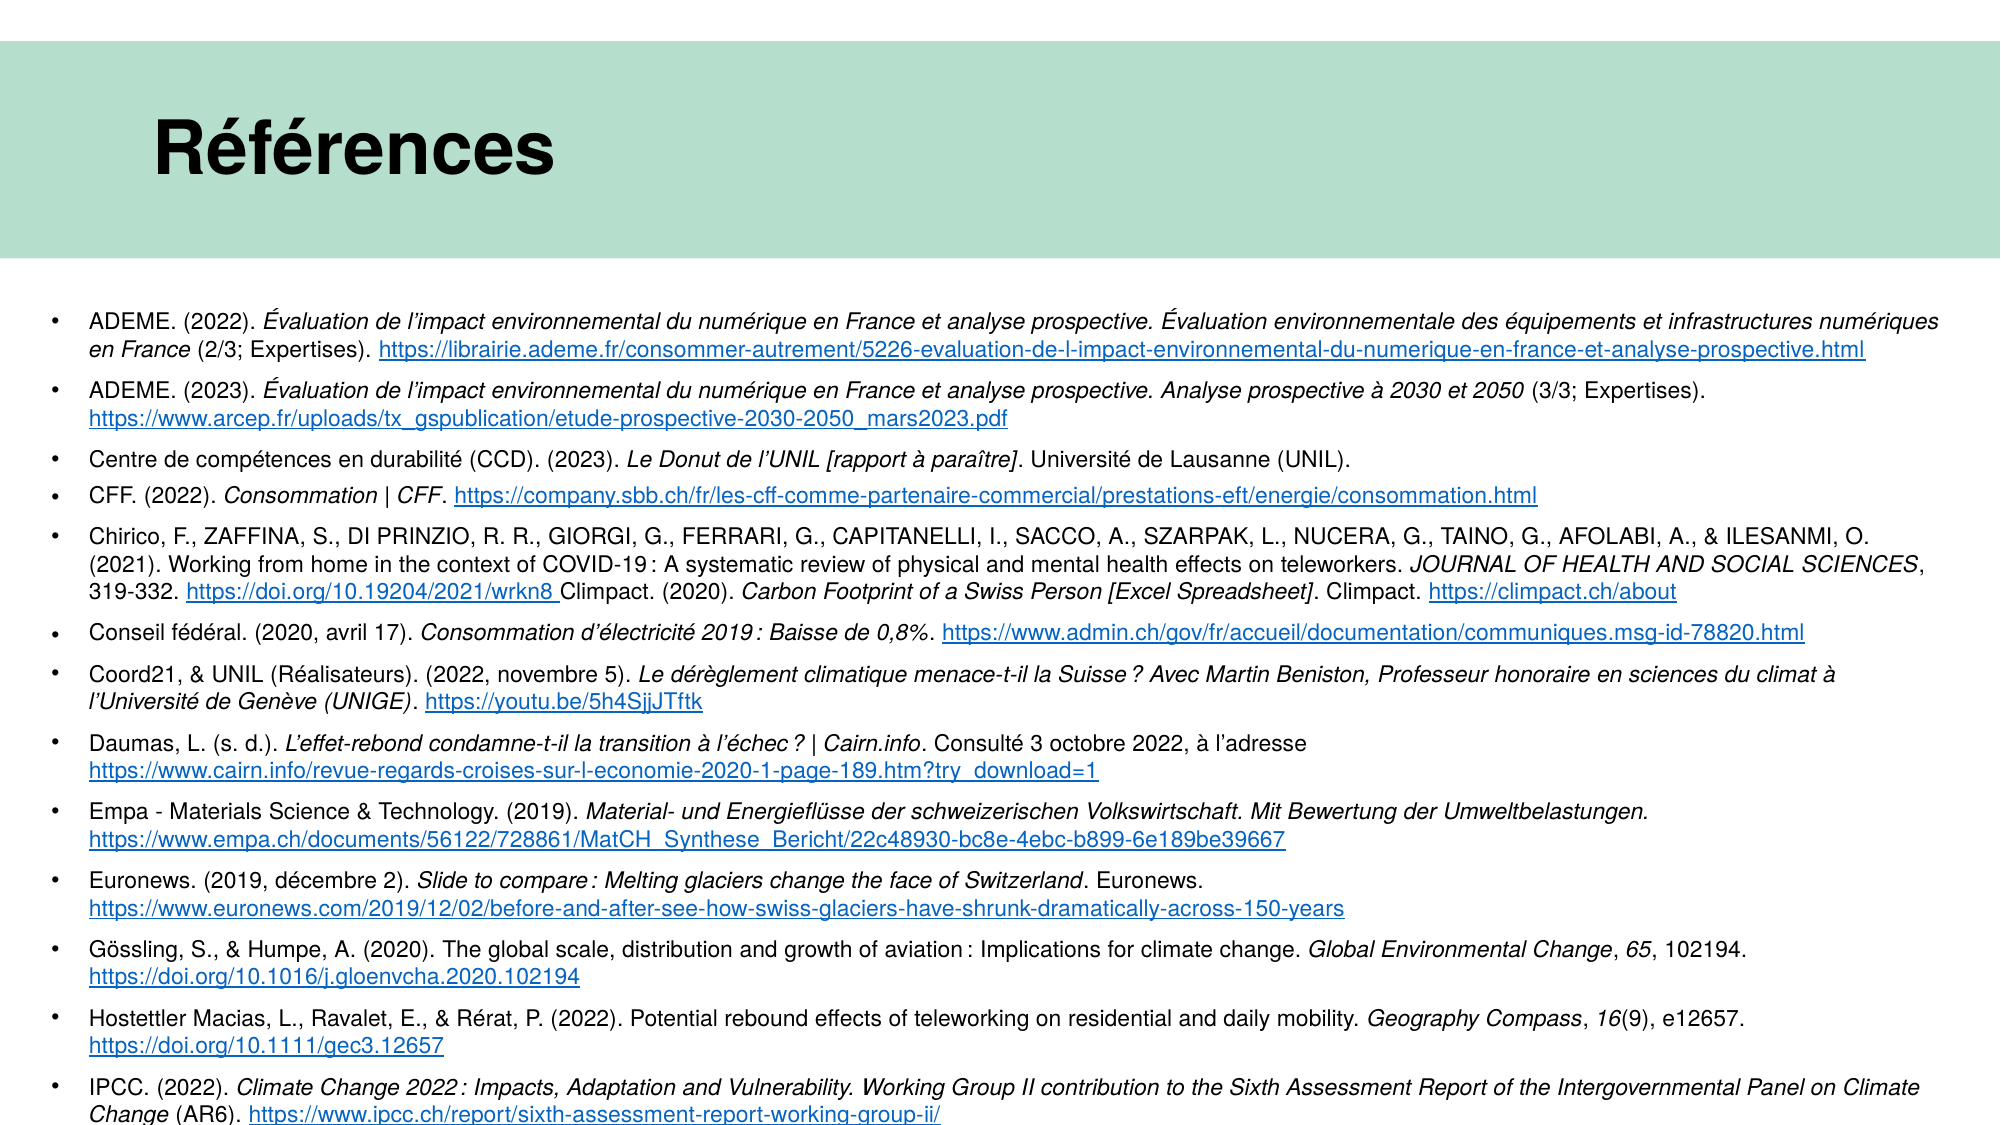

# Références
ADEME. (2022). Évaluation de l’impact environnemental du numérique en France et analyse prospective. Évaluation environnementale des équipements et infrastructures numériques en France (2/3; Expertises). https://librairie.ademe.fr/consommer-autrement/5226-evaluation-de-l-impact-environnemental-du-numerique-en-france-et-analyse-prospective.html
ADEME. (2023). Évaluation de l’impact environnemental du numérique en France et analyse prospective. Analyse prospective à 2030 et 2050 (3/3; Expertises). https://www.arcep.fr/uploads/tx_gspublication/etude-prospective-2030-2050_mars2023.pdf
Centre de compétences en durabilité (CCD). (2023). Le Donut de l’UNIL [rapport à paraître]. Université de Lausanne (UNIL).
CFF. (2022). Consommation | CFF. https://company.sbb.ch/fr/les-cff-comme-partenaire-commercial/prestations-eft/energie/consommation.html
Chirico, F., ZAFFINA, S., DI PRINZIO, R. R., GIORGI, G., FERRARI, G., CAPITANELLI, I., SACCO, A., SZARPAK, L., NUCERA, G., TAINO, G., AFOLABI, A., & ILESANMI, O. (2021). Working from home in the context of COVID-19 : A systematic review of physical and mental health effects on teleworkers. JOURNAL OF HEALTH AND SOCIAL SCIENCES, 319‑332. https://doi.org/10.19204/2021/wrkn8 Climpact. (2020). Carbon Footprint of a Swiss Person [Excel Spreadsheet]. Climpact. https://climpact.ch/about
Conseil fédéral. (2020, avril 17). Consommation d’électricité 2019 : Baisse de 0,8%. https://www.admin.ch/gov/fr/accueil/documentation/communiques.msg-id-78820.html
Coord21, & UNIL (Réalisateurs). (2022, novembre 5). Le dérèglement climatique menace-t-il la Suisse ? Avec Martin Beniston, Professeur honoraire en sciences du climat à l’Université de Genève (UNIGE). https://youtu.be/5h4SjjJTftk
Daumas, L. (s. d.). L’effet-rebond condamne-t-il la transition à l’échec ? | Cairn.info. Consulté 3 octobre 2022, à l’adresse https://www.cairn.info/revue-regards-croises-sur-l-economie-2020-1-page-189.htm?try_download=1
Empa - Materials Science & Technology. (2019). Material- und Energieflüsse der schweizerischen Volkswirtschaft. Mit Bewertung der Umweltbelastungen. https://www.empa.ch/documents/56122/728861/MatCH_Synthese_Bericht/22c48930-bc8e-4ebc-b899-6e189be39667
Euronews. (2019, décembre 2). Slide to compare : Melting glaciers change the face of Switzerland. Euronews. https://www.euronews.com/2019/12/02/before-and-after-see-how-swiss-glaciers-have-shrunk-dramatically-across-150-years
Gössling, S., & Humpe, A. (2020). The global scale, distribution and growth of aviation : Implications for climate change. Global Environmental Change, 65, 102194. https://doi.org/10.1016/j.gloenvcha.2020.102194
Hostettler Macias, L., Ravalet, E., & Rérat, P. (2022). Potential rebound effects of teleworking on residential and daily mobility. Geography Compass, 16(9), e12657. https://doi.org/10.1111/gec3.12657
IPCC. (2022). Climate Change 2022 : Impacts, Adaptation and Vulnerability. Working Group II contribution to the Sixth Assessment Report of the Intergovernmental Panel on Climate Change (AR6). https://www.ipcc.ch/report/sixth-assessment-report-working-group-ii/